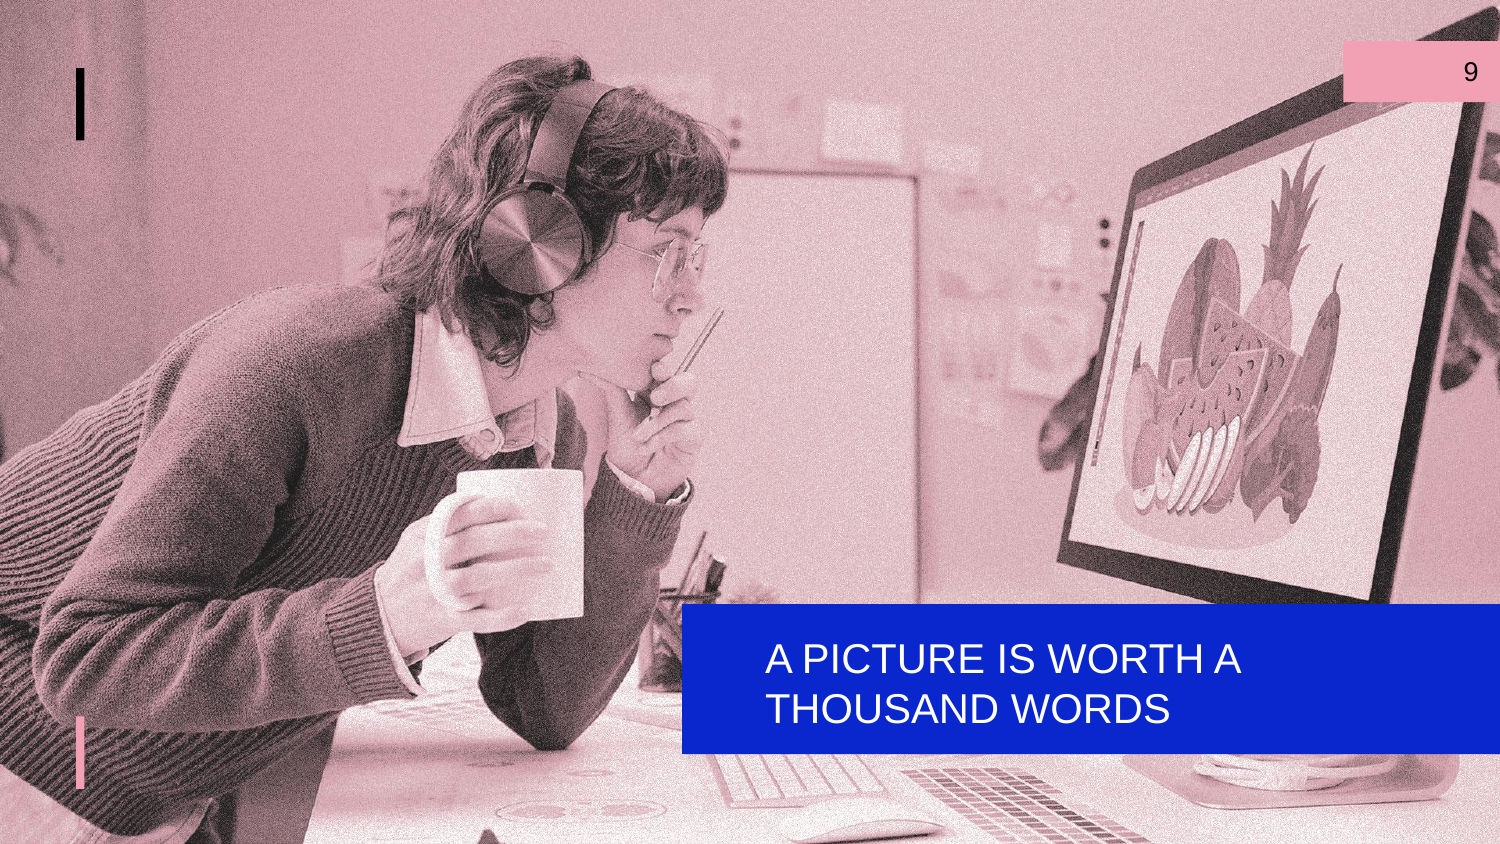

9
# A PICTURE IS WORTH A THOUSAND WORDS